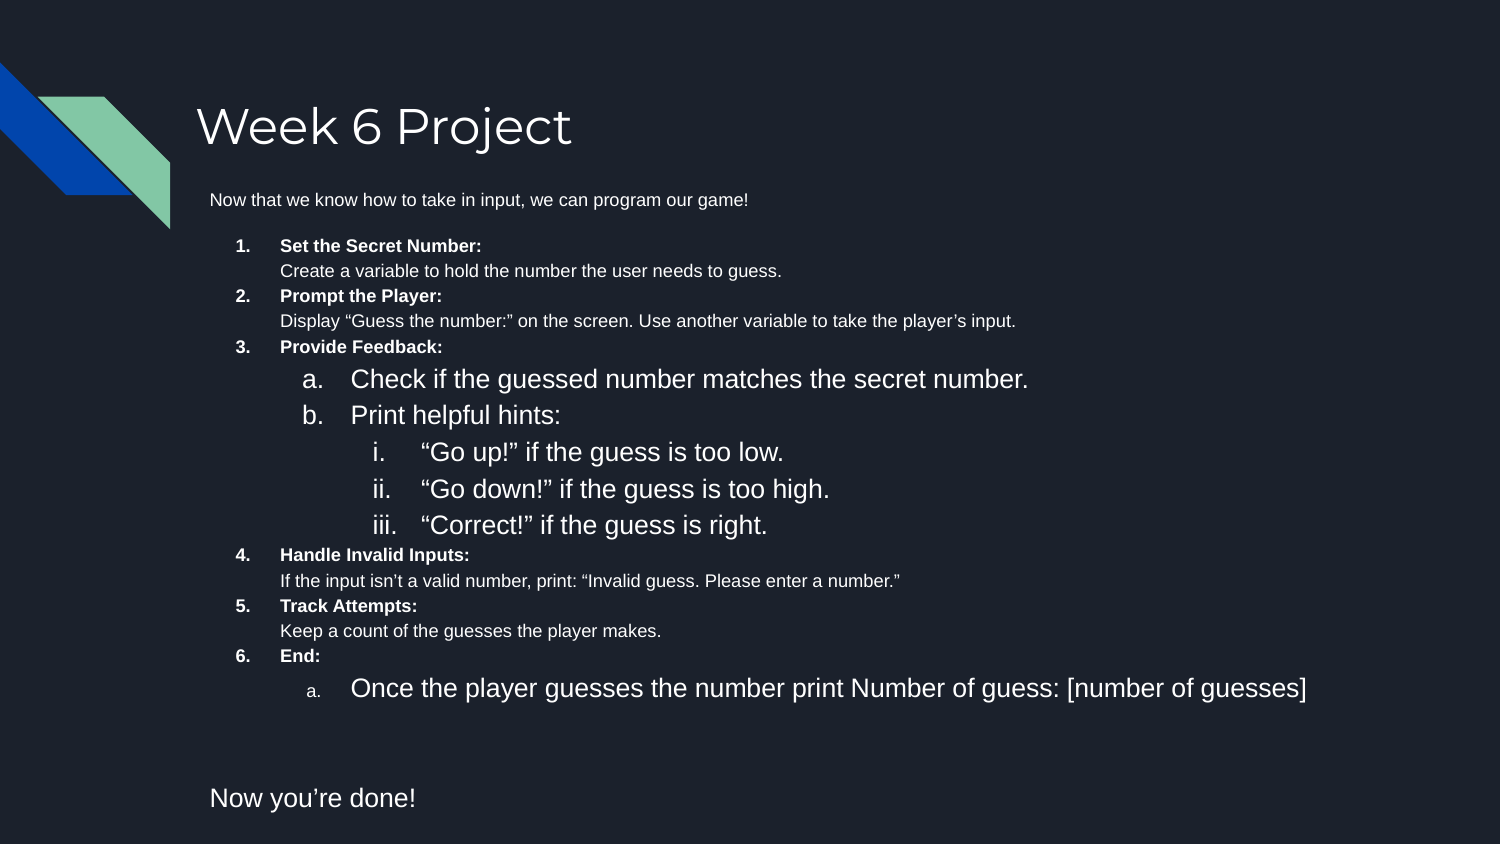

# Week 6 Project
Now that we know how to take in input, we can program our game!
Set the Secret Number:
Create a variable to hold the number the user needs to guess.
Prompt the Player:
Display “Guess the number:” on the screen. Use another variable to take the player’s input.
Provide Feedback:
Check if the guessed number matches the secret number.
Print helpful hints:
“Go up!” if the guess is too low.
“Go down!” if the guess is too high.
“Correct!” if the guess is right.
Handle Invalid Inputs:
If the input isn’t a valid number, print: “Invalid guess. Please enter a number.”
Track Attempts:
Keep a count of the guesses the player makes.
End:
Once the player guesses the number print Number of guess: [number of guesses]

Now you’re done!